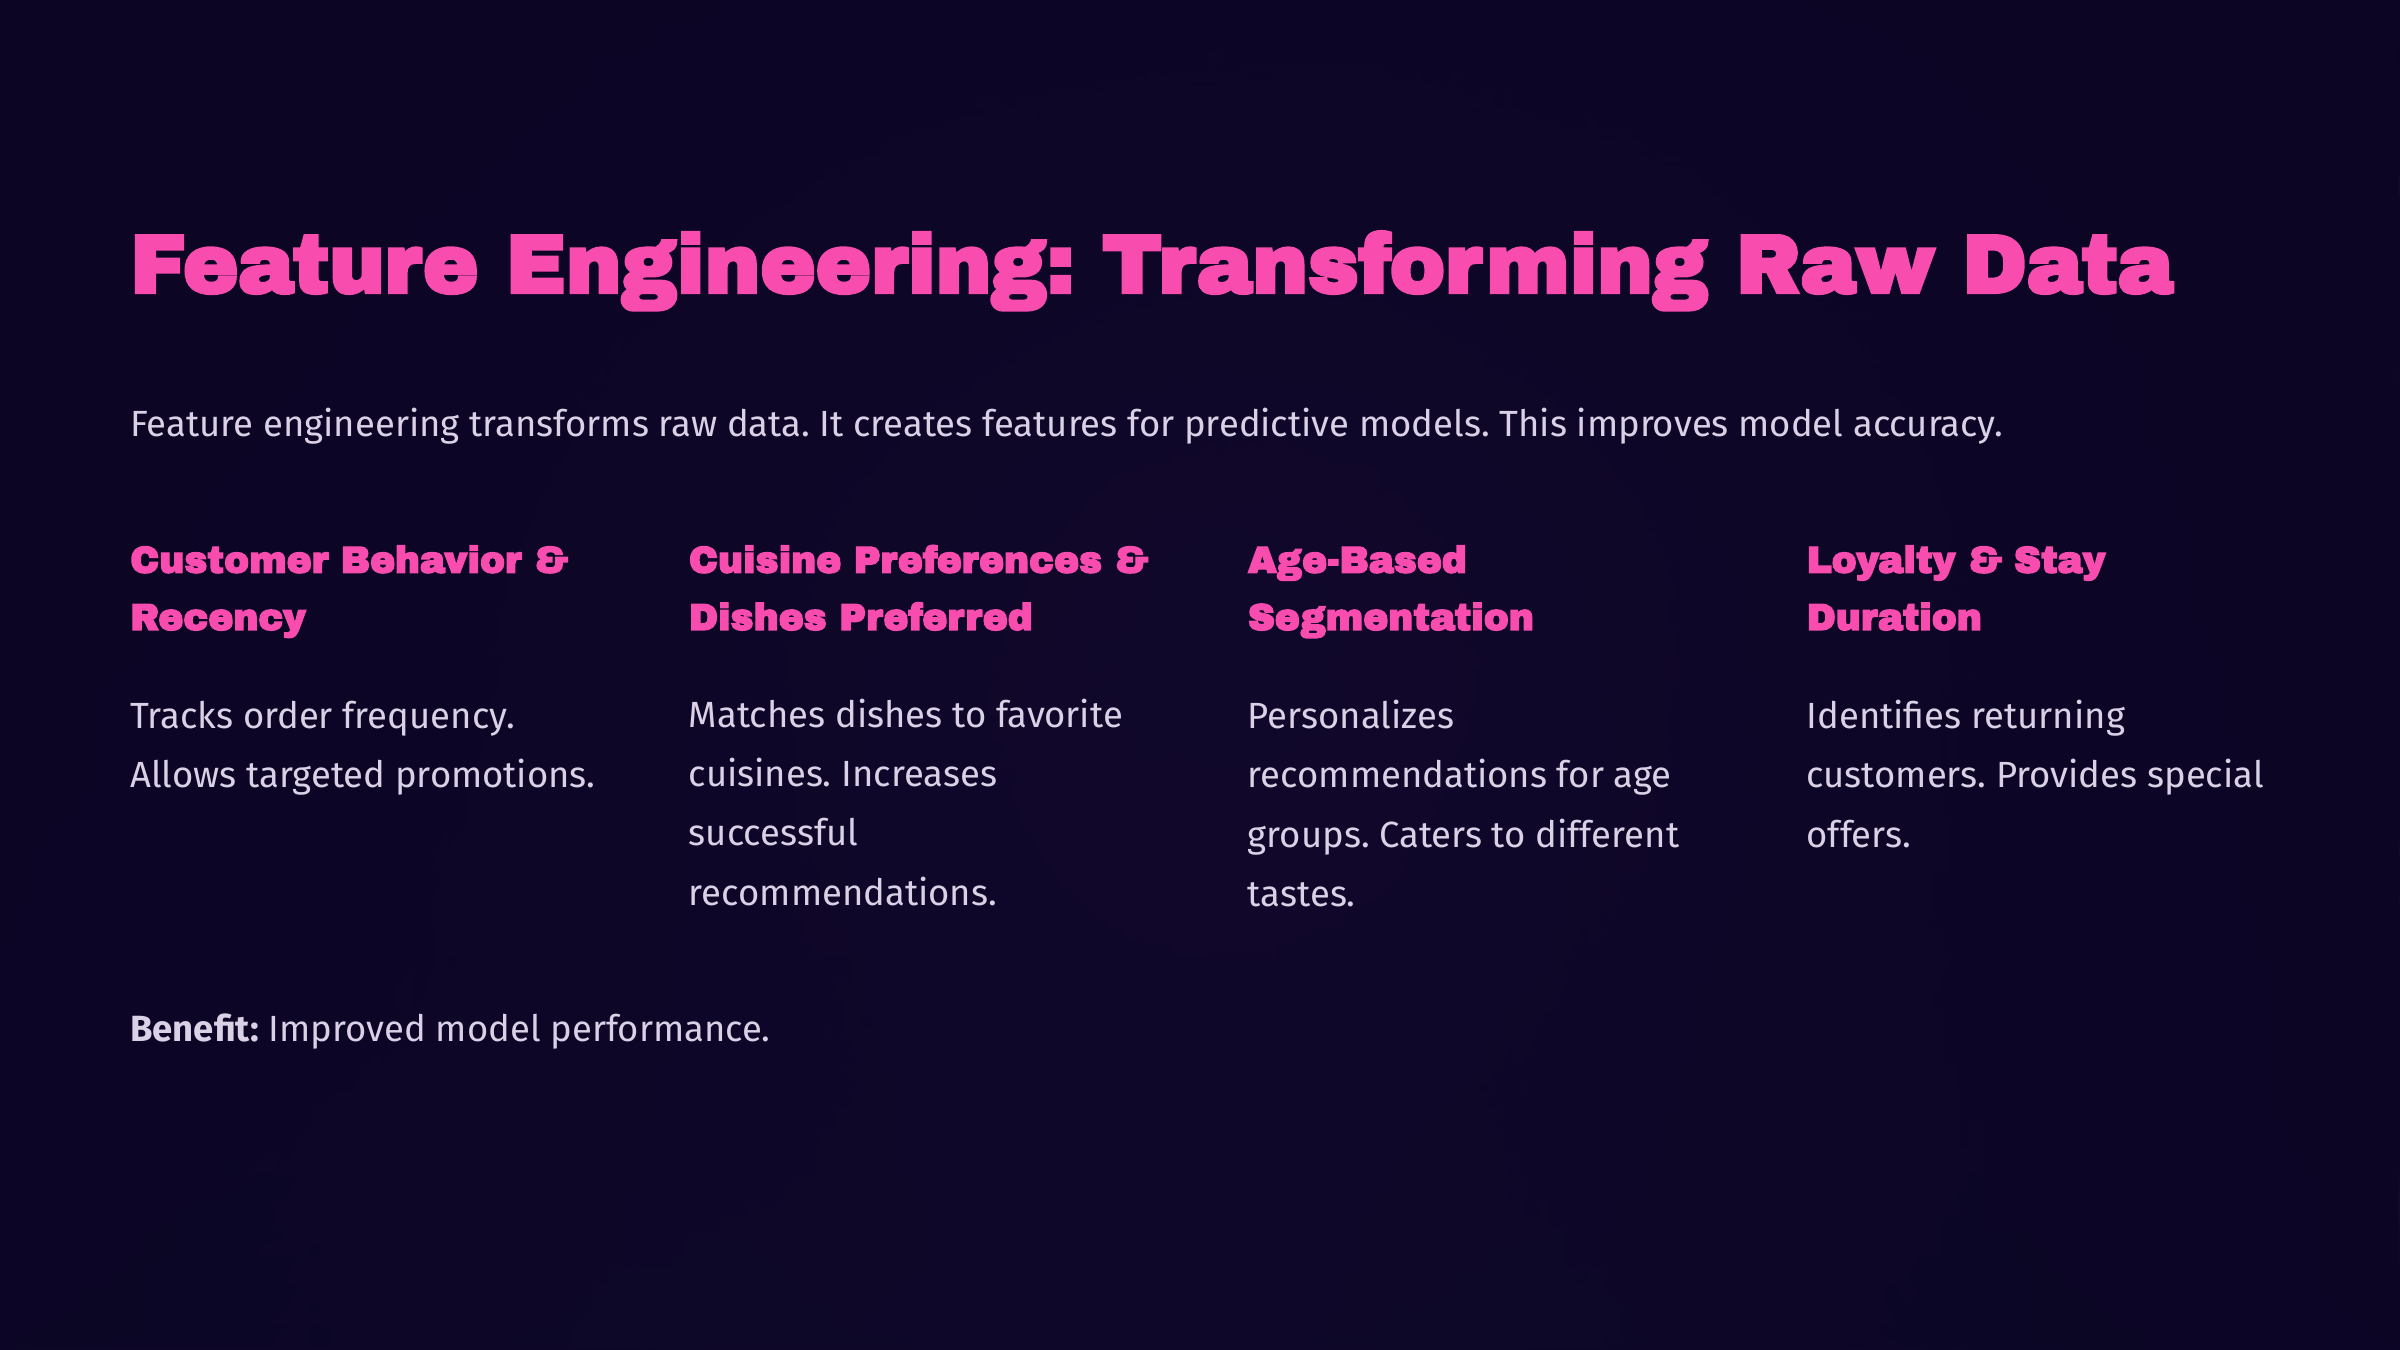

Feature Engineering: Transforming Raw Data
Feature engineering transforms raw data. It creates features for predictive models. This improves model accuracy.
Customer Behavior & Recency
Cuisine Preferences &
Dishes Preferred
Age-Based Segmentation
Loyalty & Stay Duration
Matches dishes to favorite cuisines. Increases successful recommendations.
Tracks order frequency. Allows targeted promotions.
Personalizes recommendations for age groups. Caters to different tastes.
Identifies returning customers. Provides special offers.
Benefit: Improved model performance.